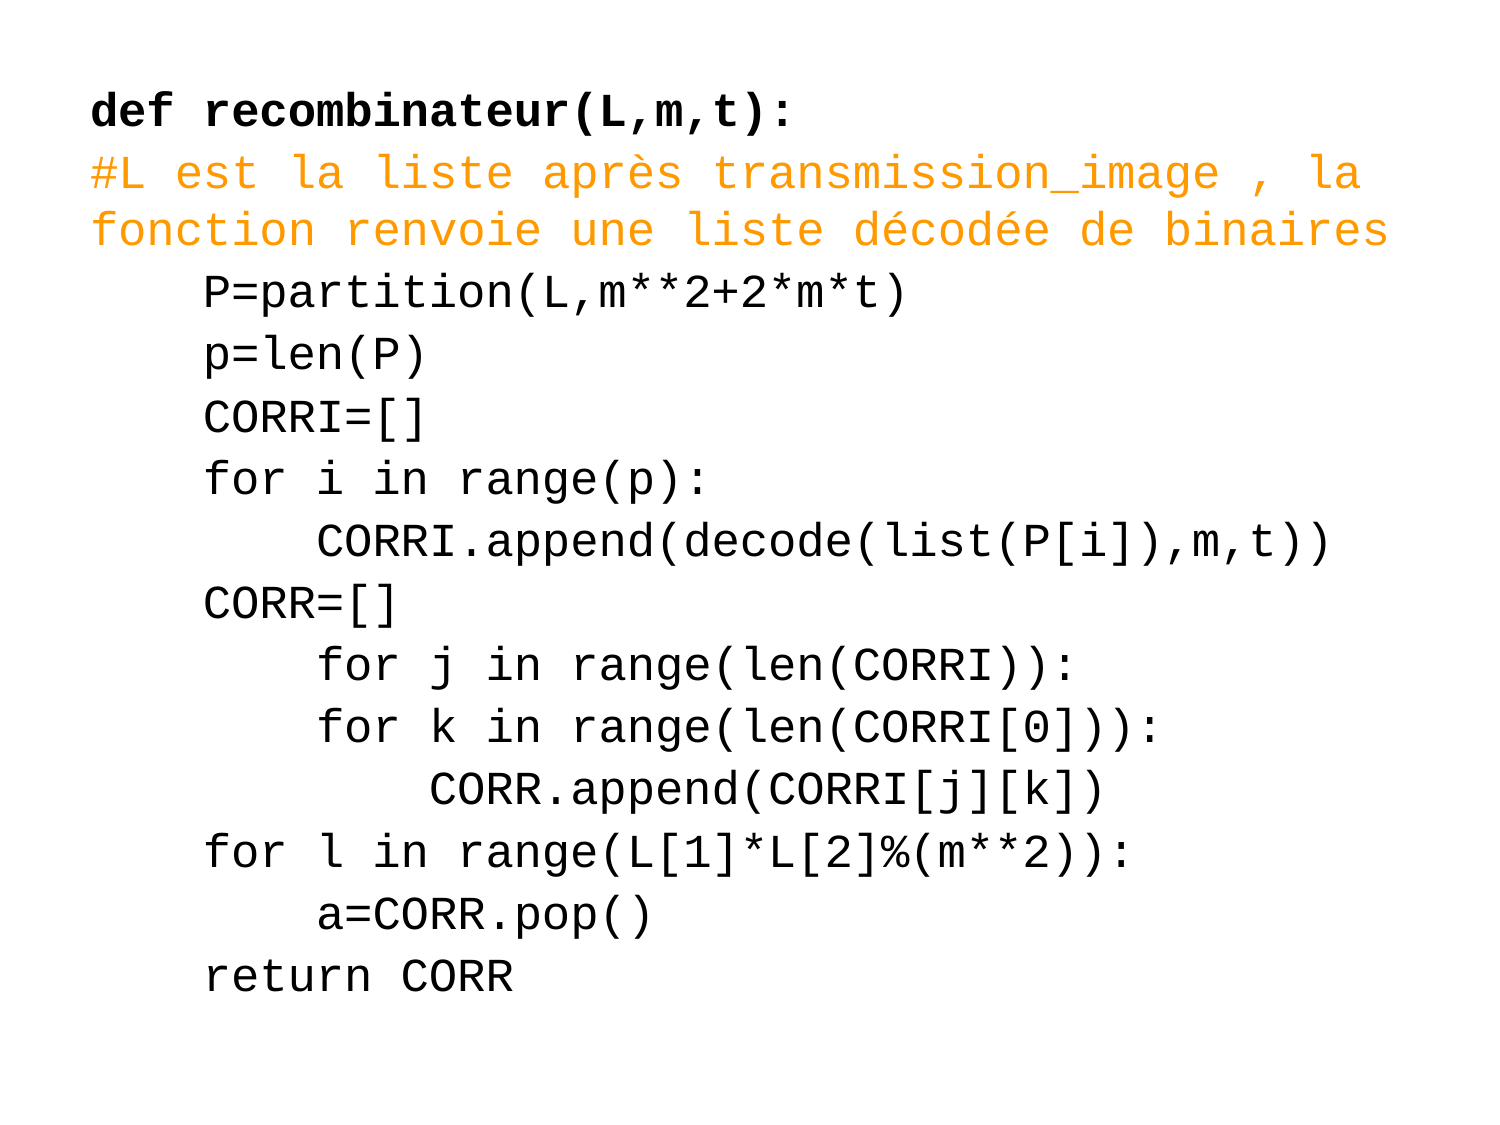

def recombinateur(L,m,t):
#L est la liste après transmission_image , la fonction renvoie une liste décodée de binaires
    P=partition(L,m**2+2*m*t)
    p=len(P)
    CORRI=[]
    for i in range(p):
        CORRI.append(decode(list(P[i]),m,t))
    CORR=[]
        for j in range(len(CORRI)):
        for k in range(len(CORRI[0])):
            CORR.append(CORRI[j][k])
    for l in range(L[1]*L[2]%(m**2)):
        a=CORR.pop()
    return CORR